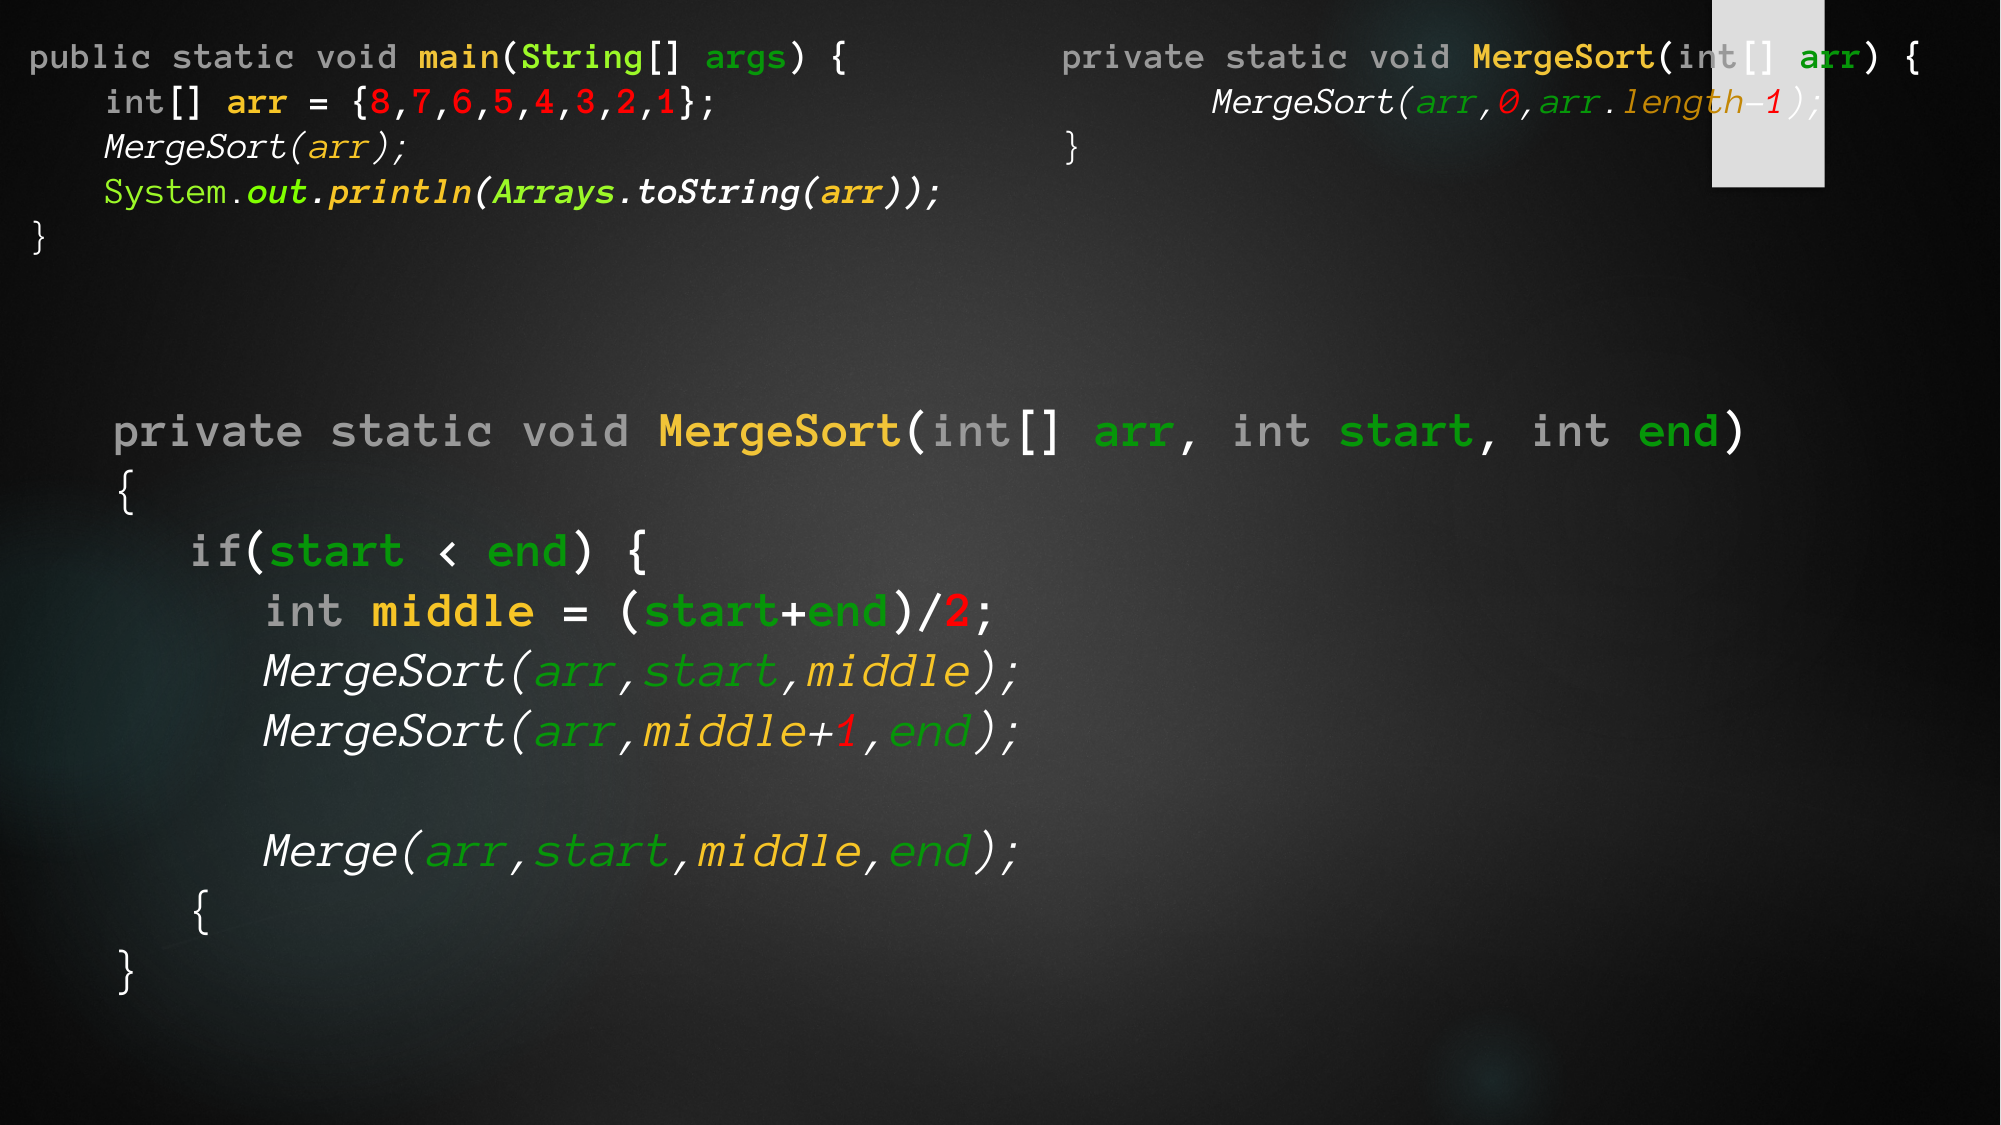

public static void main(String[] args) {
int[] arr = {8,7,6,5,4,3,2,1};
MergeSort(arr);
System.out.println(Arrays.toString(arr));
}
private static void MergeSort(int[] arr) {
	MergeSort(arr,0,arr.length-1);
}
private static void MergeSort(int[] arr, int start, int end)
{
if(start < end) {
int middle = (start+end)/2;
MergeSort(arr,start,middle);
MergeSort(arr,middle+1,end);

Merge(arr,start,middle,end);
{
}